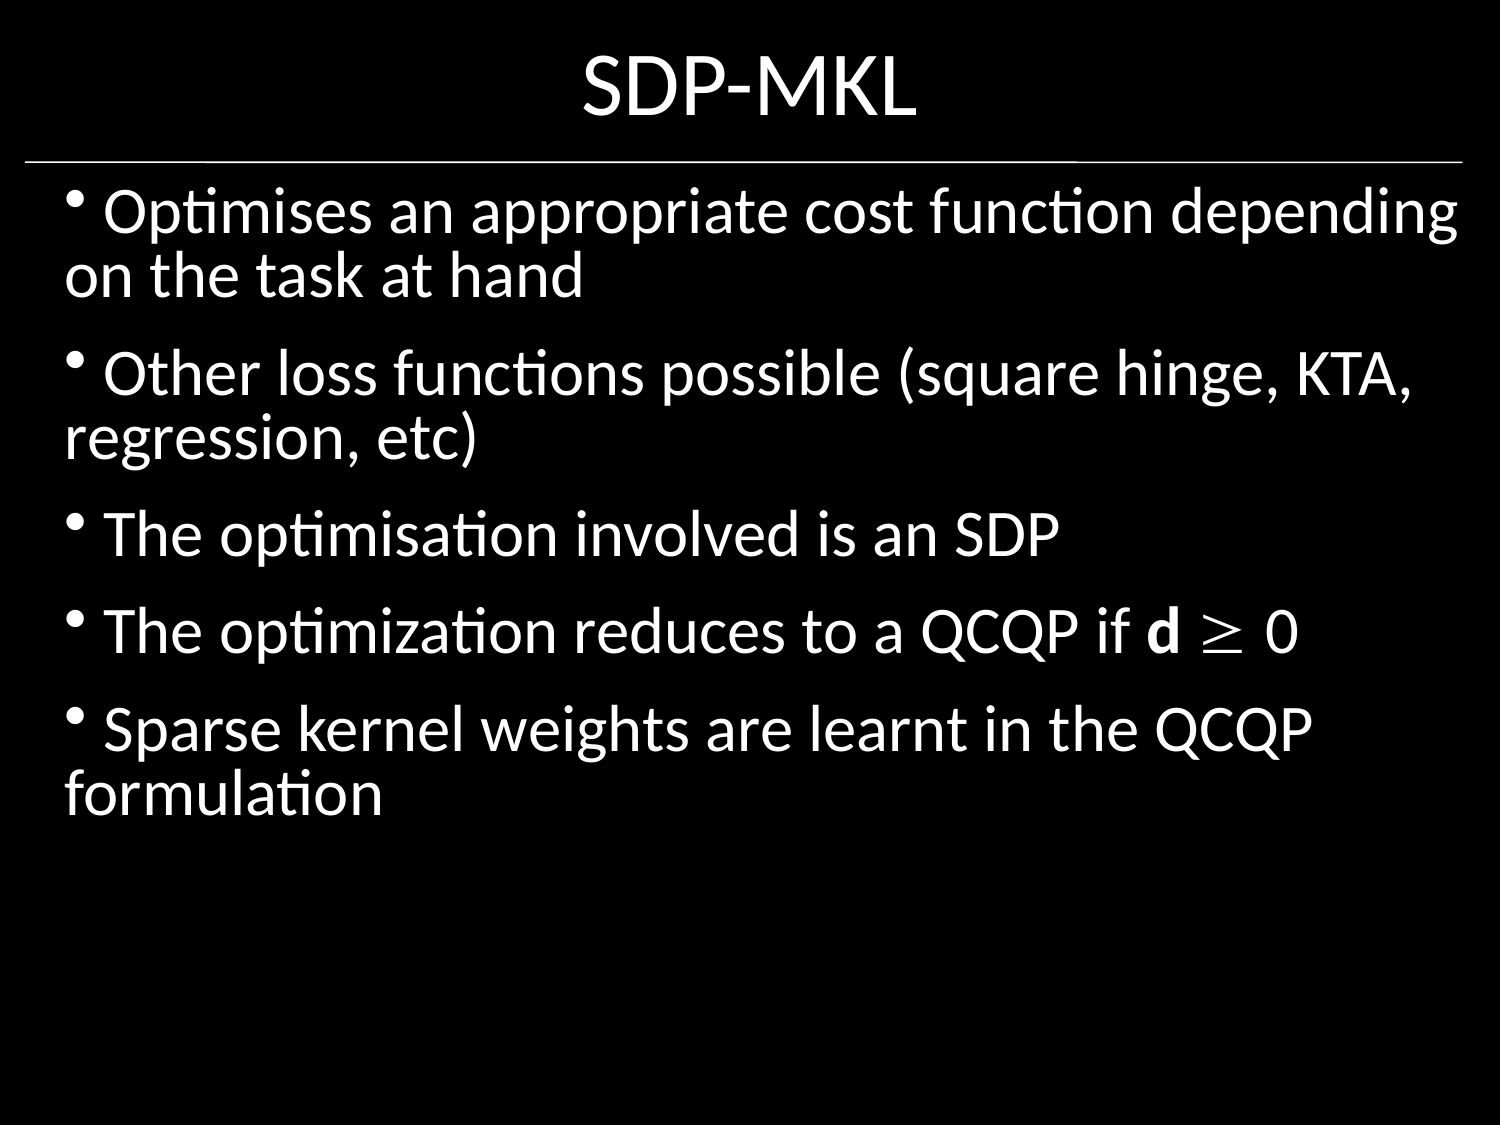

# SDP-MKL

 Optimises an appropriate cost function depending on the task at hand
 Other loss functions possible (square hinge, KTA, regression, etc)
 The optimisation involved is an SDP
 The optimization reduces to a QCQP if d ≥ 0
 Sparse kernel weights are learnt in the QCQP formulation